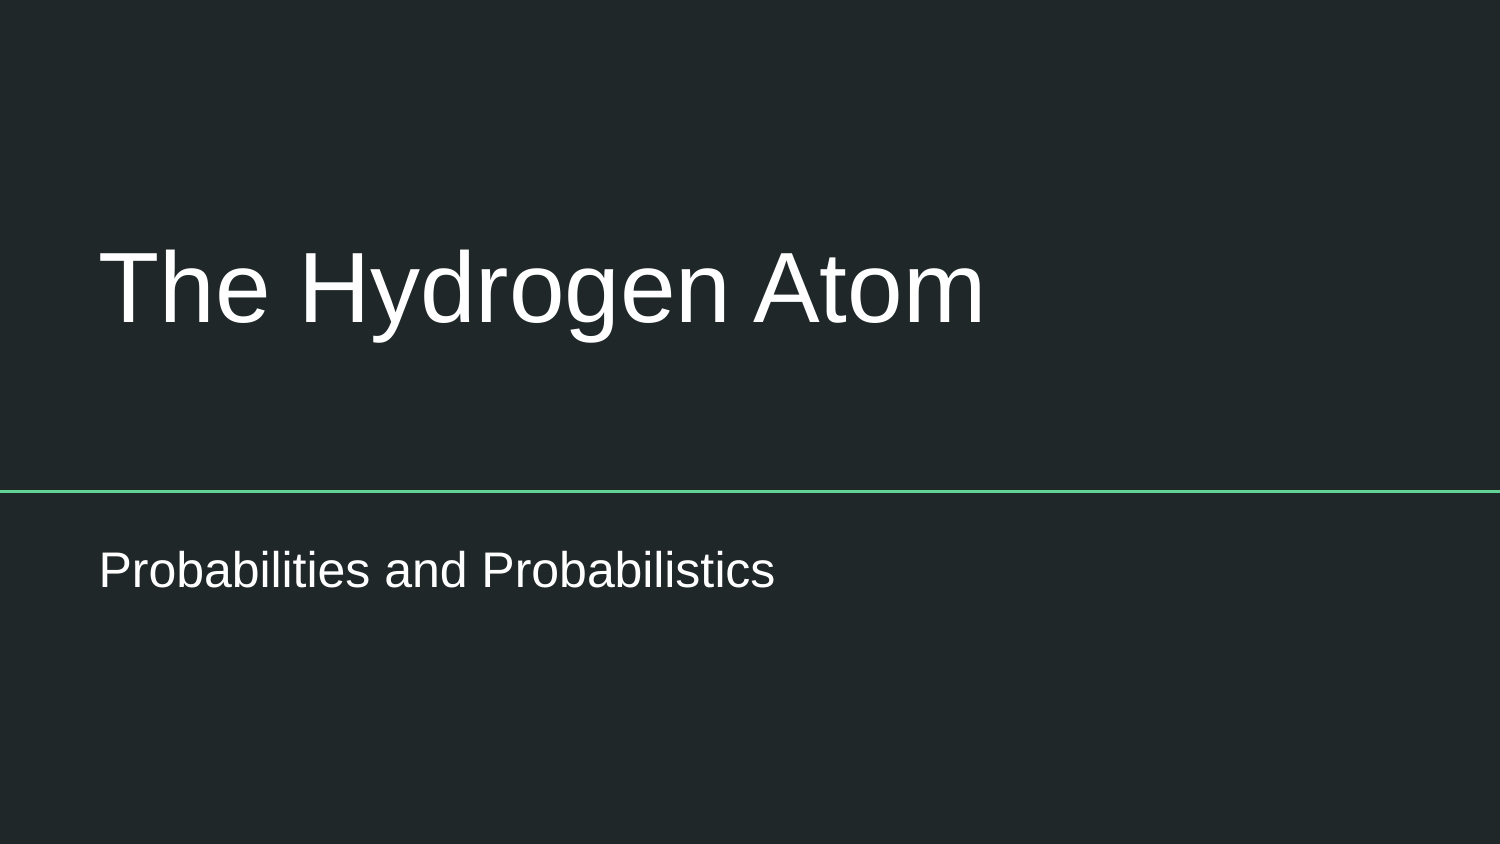

# The Hydrogen Atom
Probabilities and Probabilistics